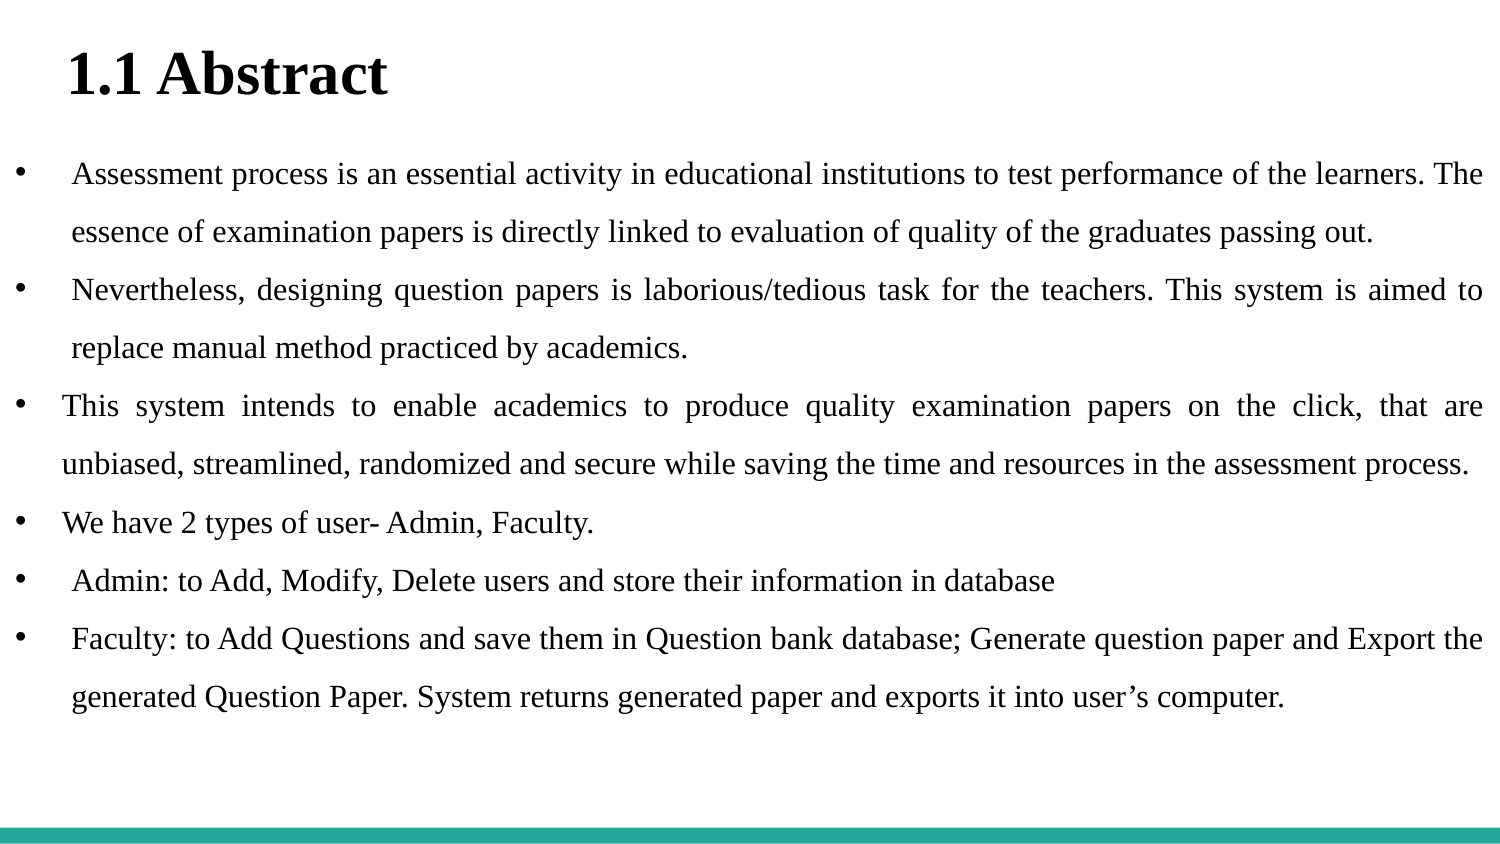

# 1.1 Abstract
Assessment process is an essential activity in educational institutions to test performance of the learners. The essence of examination papers is directly linked to evaluation of quality of the graduates passing out.
Nevertheless, designing question papers is laborious/tedious task for the teachers. This system is aimed to replace manual method practiced by academics.
This system intends to enable academics to produce quality examination papers on the click, that are unbiased, streamlined, randomized and secure while saving the time and resources in the assessment process.
We have 2 types of user- Admin, Faculty.
Admin: to Add, Modify, Delete users and store their information in database
Faculty: to Add Questions and save them in Question bank database; Generate question paper and Export the generated Question Paper. System returns generated paper and exports it into user’s computer.